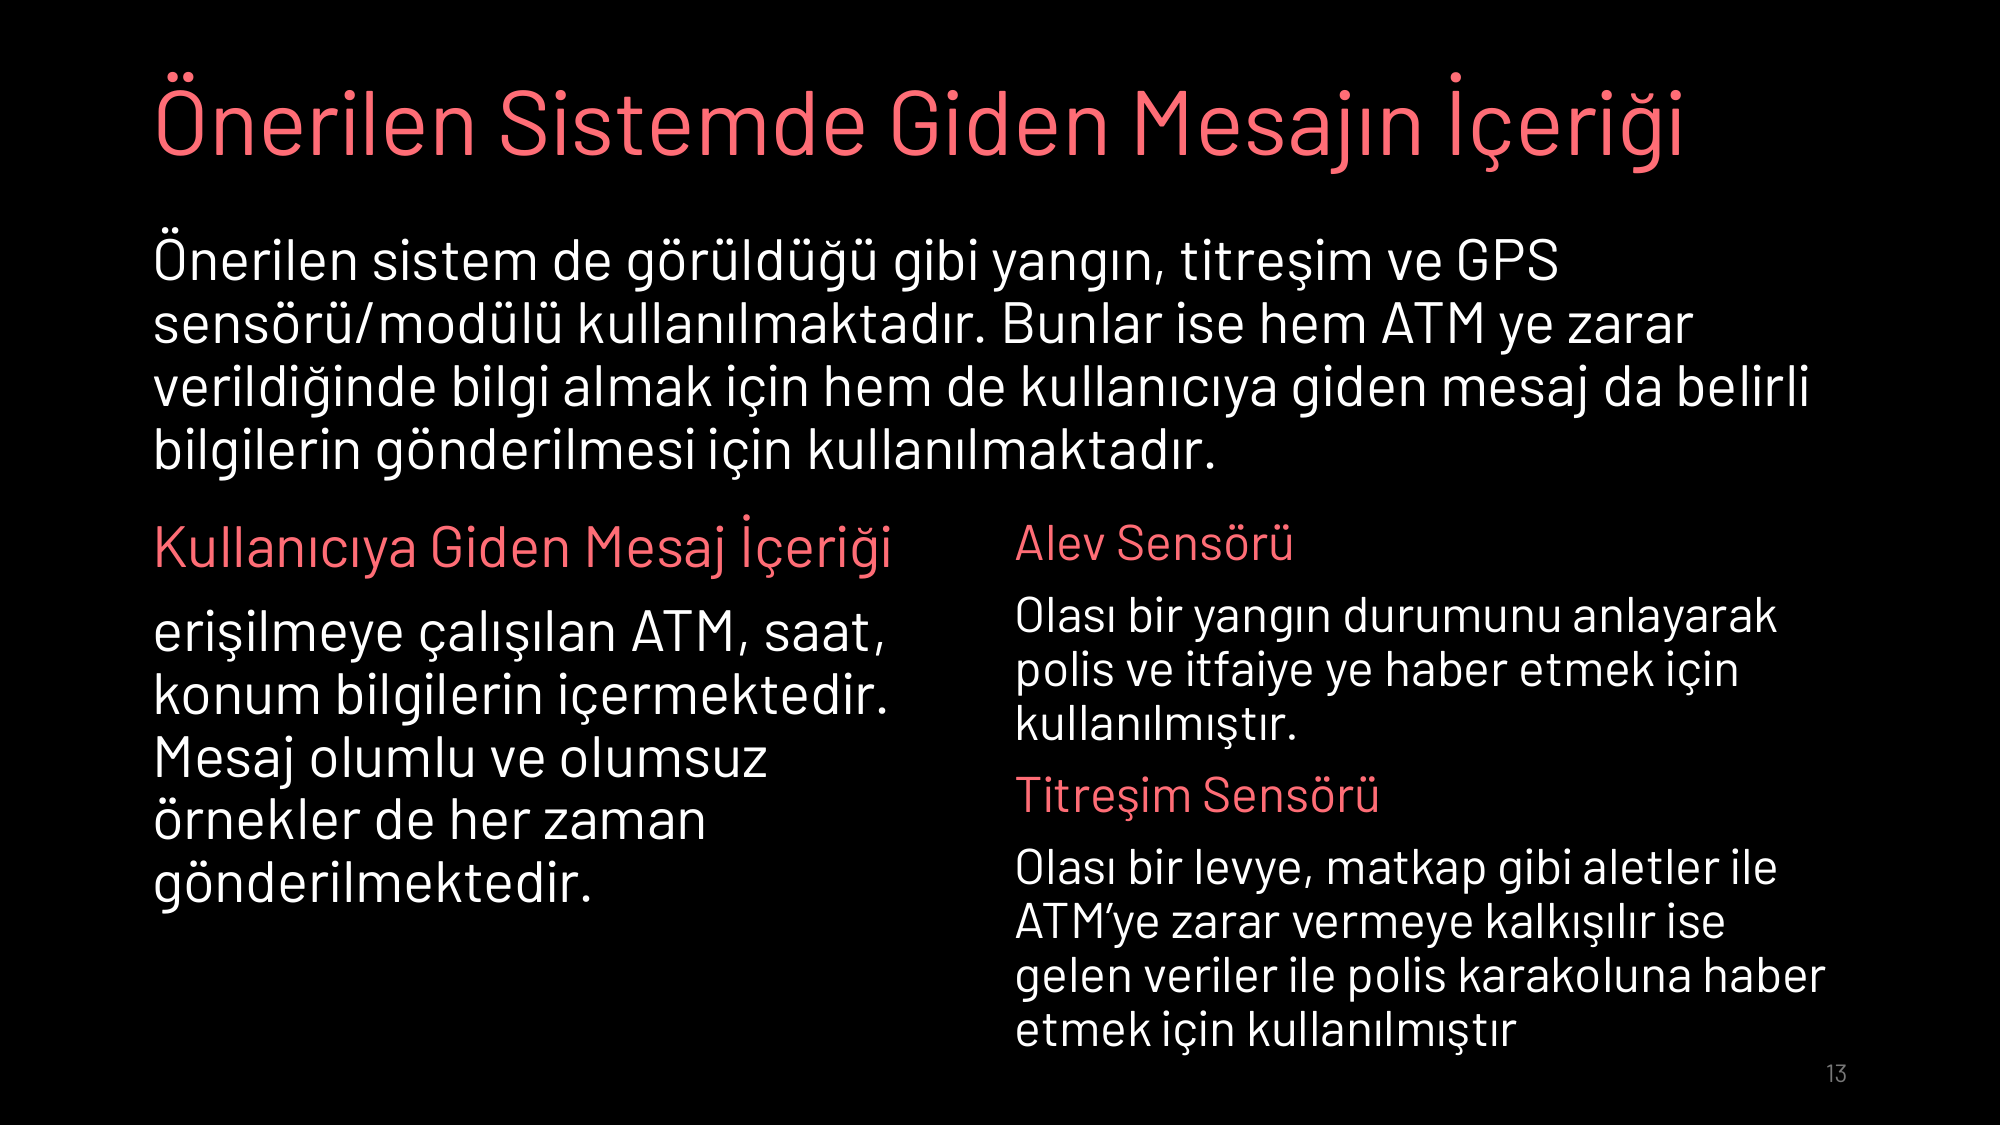

# Önerilen Sistemde Giden Mesajın İçeriği
Önerilen sistem de görüldüğü gibi yangın, titreşim ve GPS sensörü/modülü kullanılmaktadır. Bunlar ise hem ATM ye zarar verildiğinde bilgi almak için hem de kullanıcıya giden mesaj da belirli bilgilerin gönderilmesi için kullanılmaktadır.
Kullanıcıya Giden Mesaj İçeriği
erişilmeye çalışılan ATM, saat, konum bilgilerin içermektedir. Mesaj olumlu ve olumsuz örnekler de her zaman gönderilmektedir.
Alev Sensörü
Olası bir yangın durumunu anlayarak polis ve itfaiye ye haber etmek için kullanılmıştır.
Titreşim Sensörü
Olası bir levye, matkap gibi aletler ile ATM’ye zarar vermeye kalkışılır ise gelen veriler ile polis karakoluna haber etmek için kullanılmıştır
13